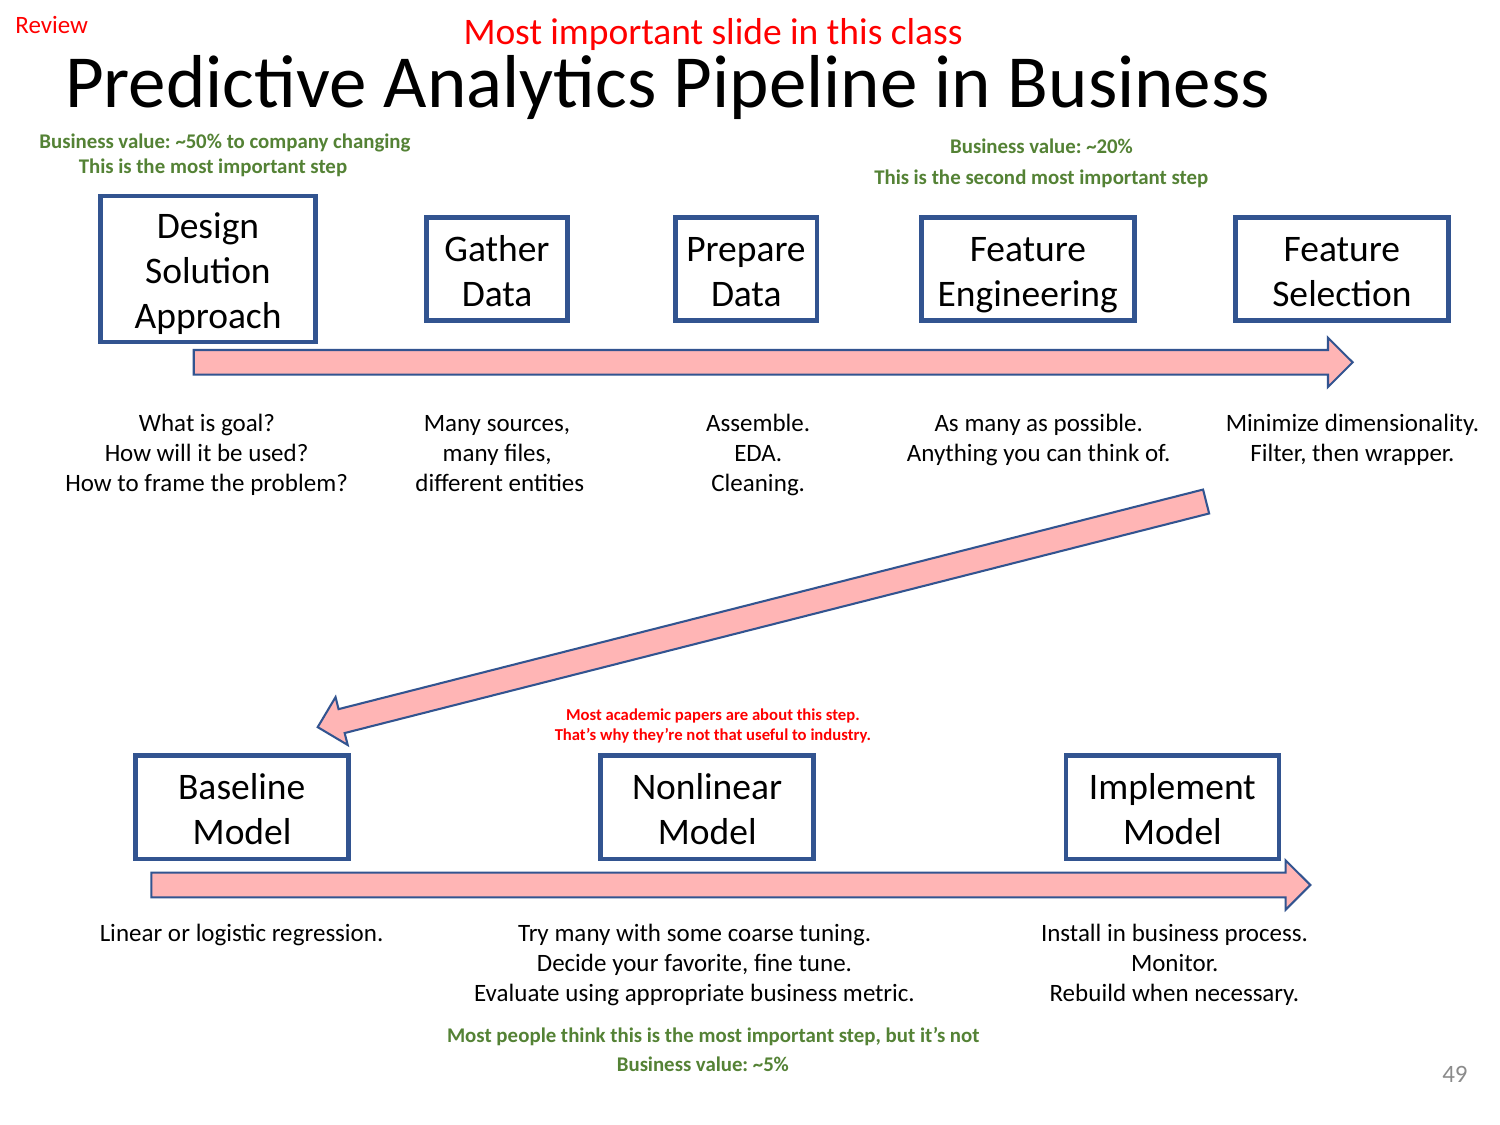

Most important slide in this class
Review
# Predictive Analytics Pipeline in Business
Business value: ~50% to company changing
Business value: ~20%
This is the most important step
This is the second most important step
Design Solution Approach

Gather Data

Prepare Data

Feature Engineering

Feature Selection

What is goal?
How will it be used?
How to frame the problem?
Many sources,
many files,
different entities
Assemble.
EDA.
Cleaning.

As many as possible.
Anything you can think of.
Minimize dimensionality.
Filter, then wrapper.

Most academic papers are about this step. That’s why they’re not that useful to industry.
Baseline Model

Nonlinear Model

Implement Model

Linear or logistic regression.
Try many with some coarse tuning.
Decide your favorite, fine tune.
Evaluate using appropriate business metric.
Install in business process.
Monitor.
Rebuild when necessary.
Most people think this is the most important step, but it’s not
Business value: ~5%